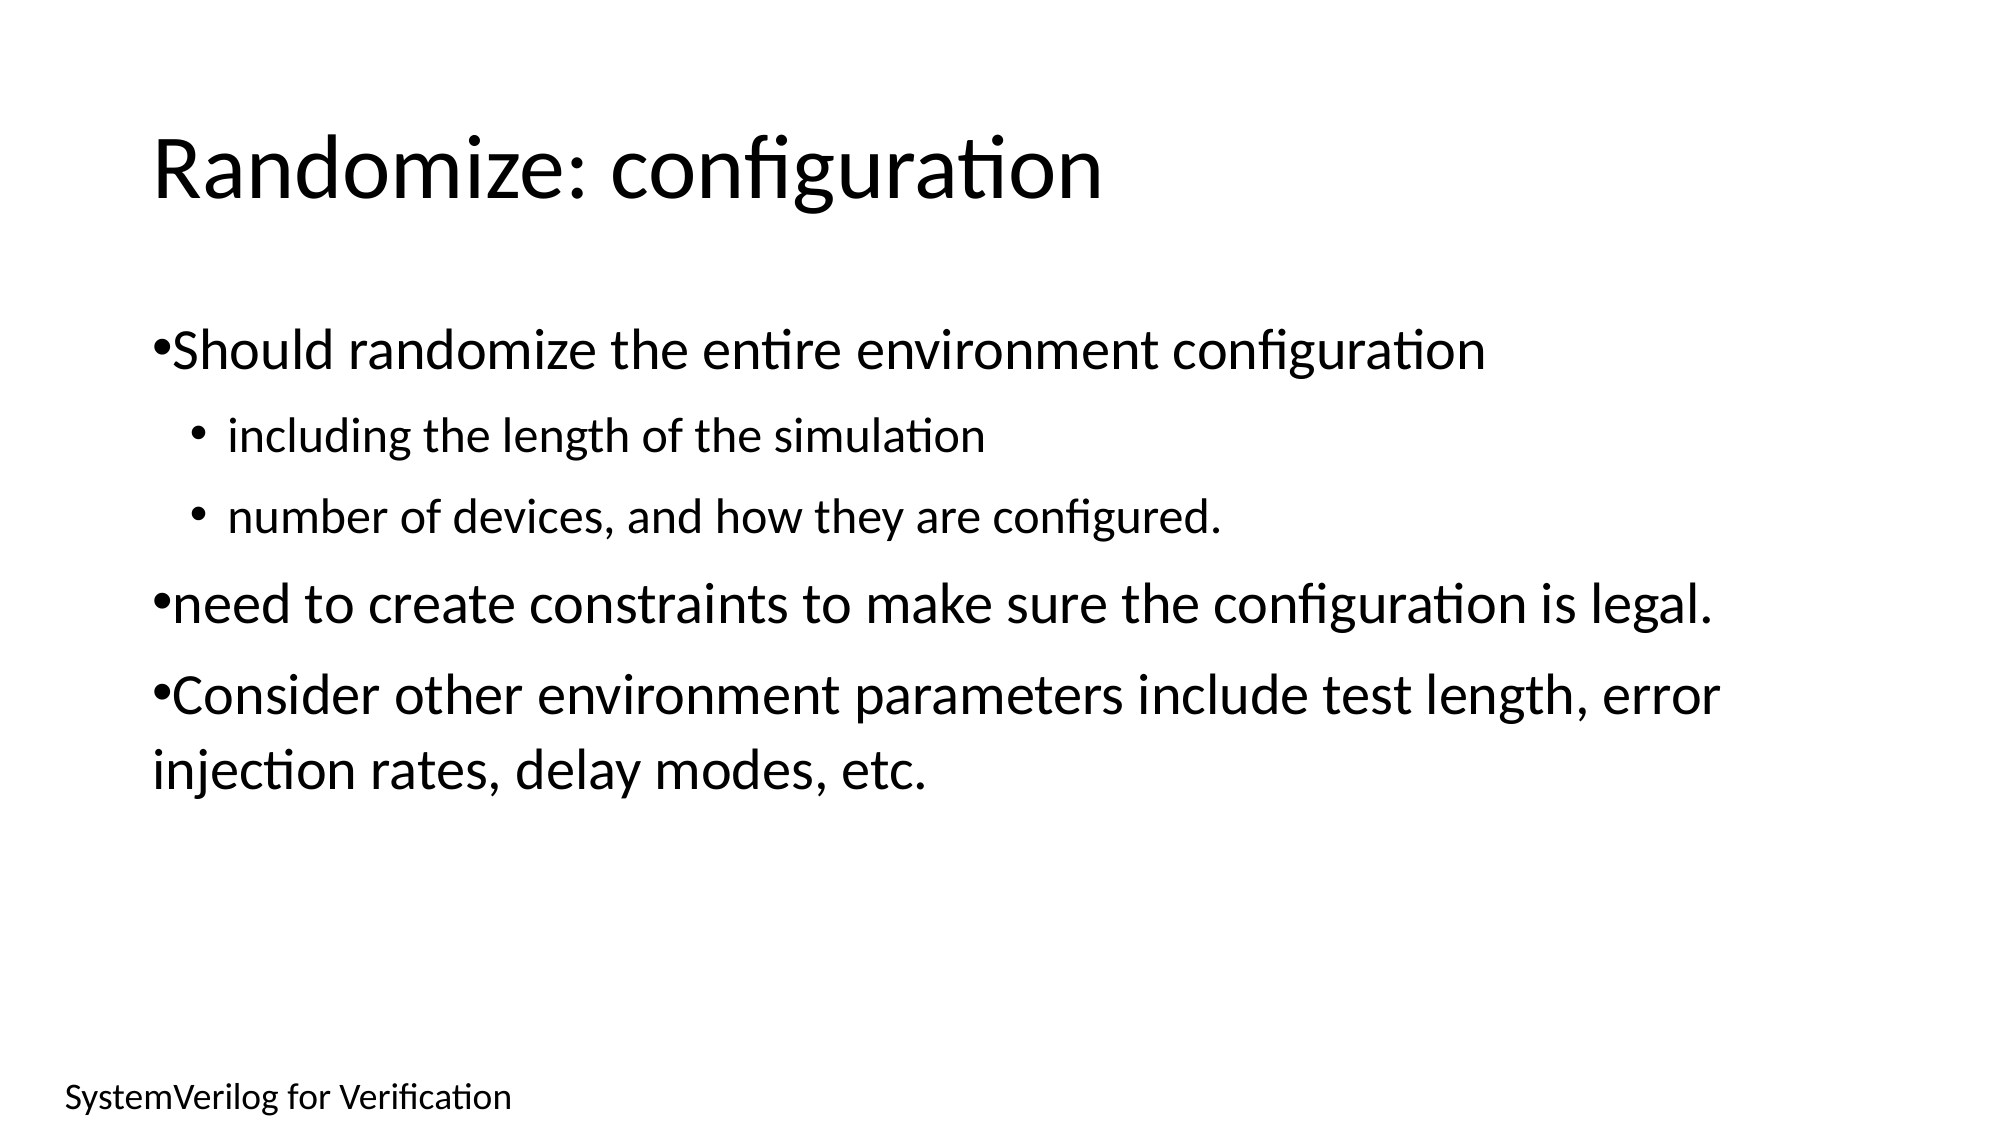

# Randomize: configuration
Should randomize the entire environment configuration
including the length of the simulation
number of devices, and how they are configured.
need to create constraints to make sure the configuration is legal.
Consider other environment parameters include test length, error injection rates, delay modes, etc.

SystemVerilog for Verification